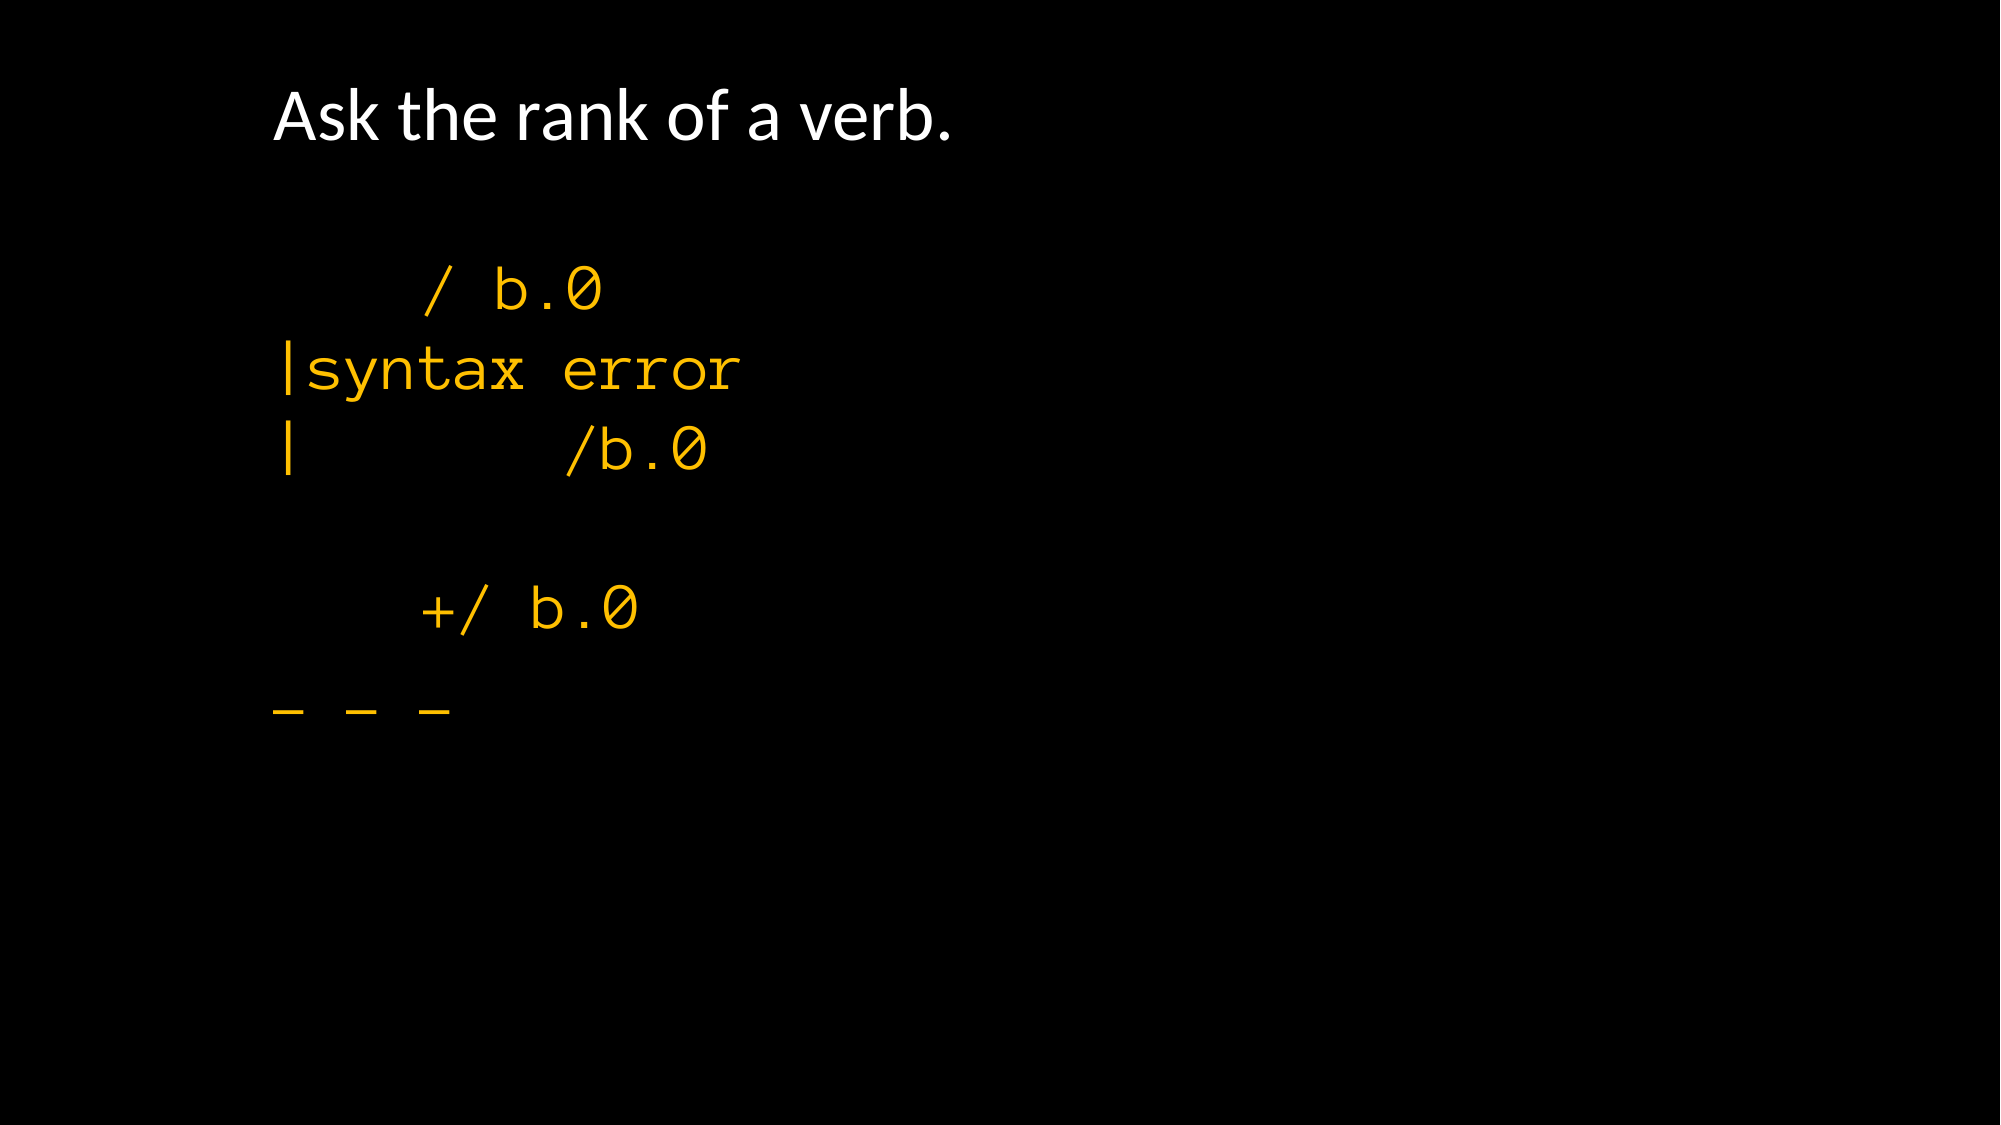

Ask the rank of a verb.
	/ b.0
|syntax error
|       /b.0

	+/ b.0
_ _ _